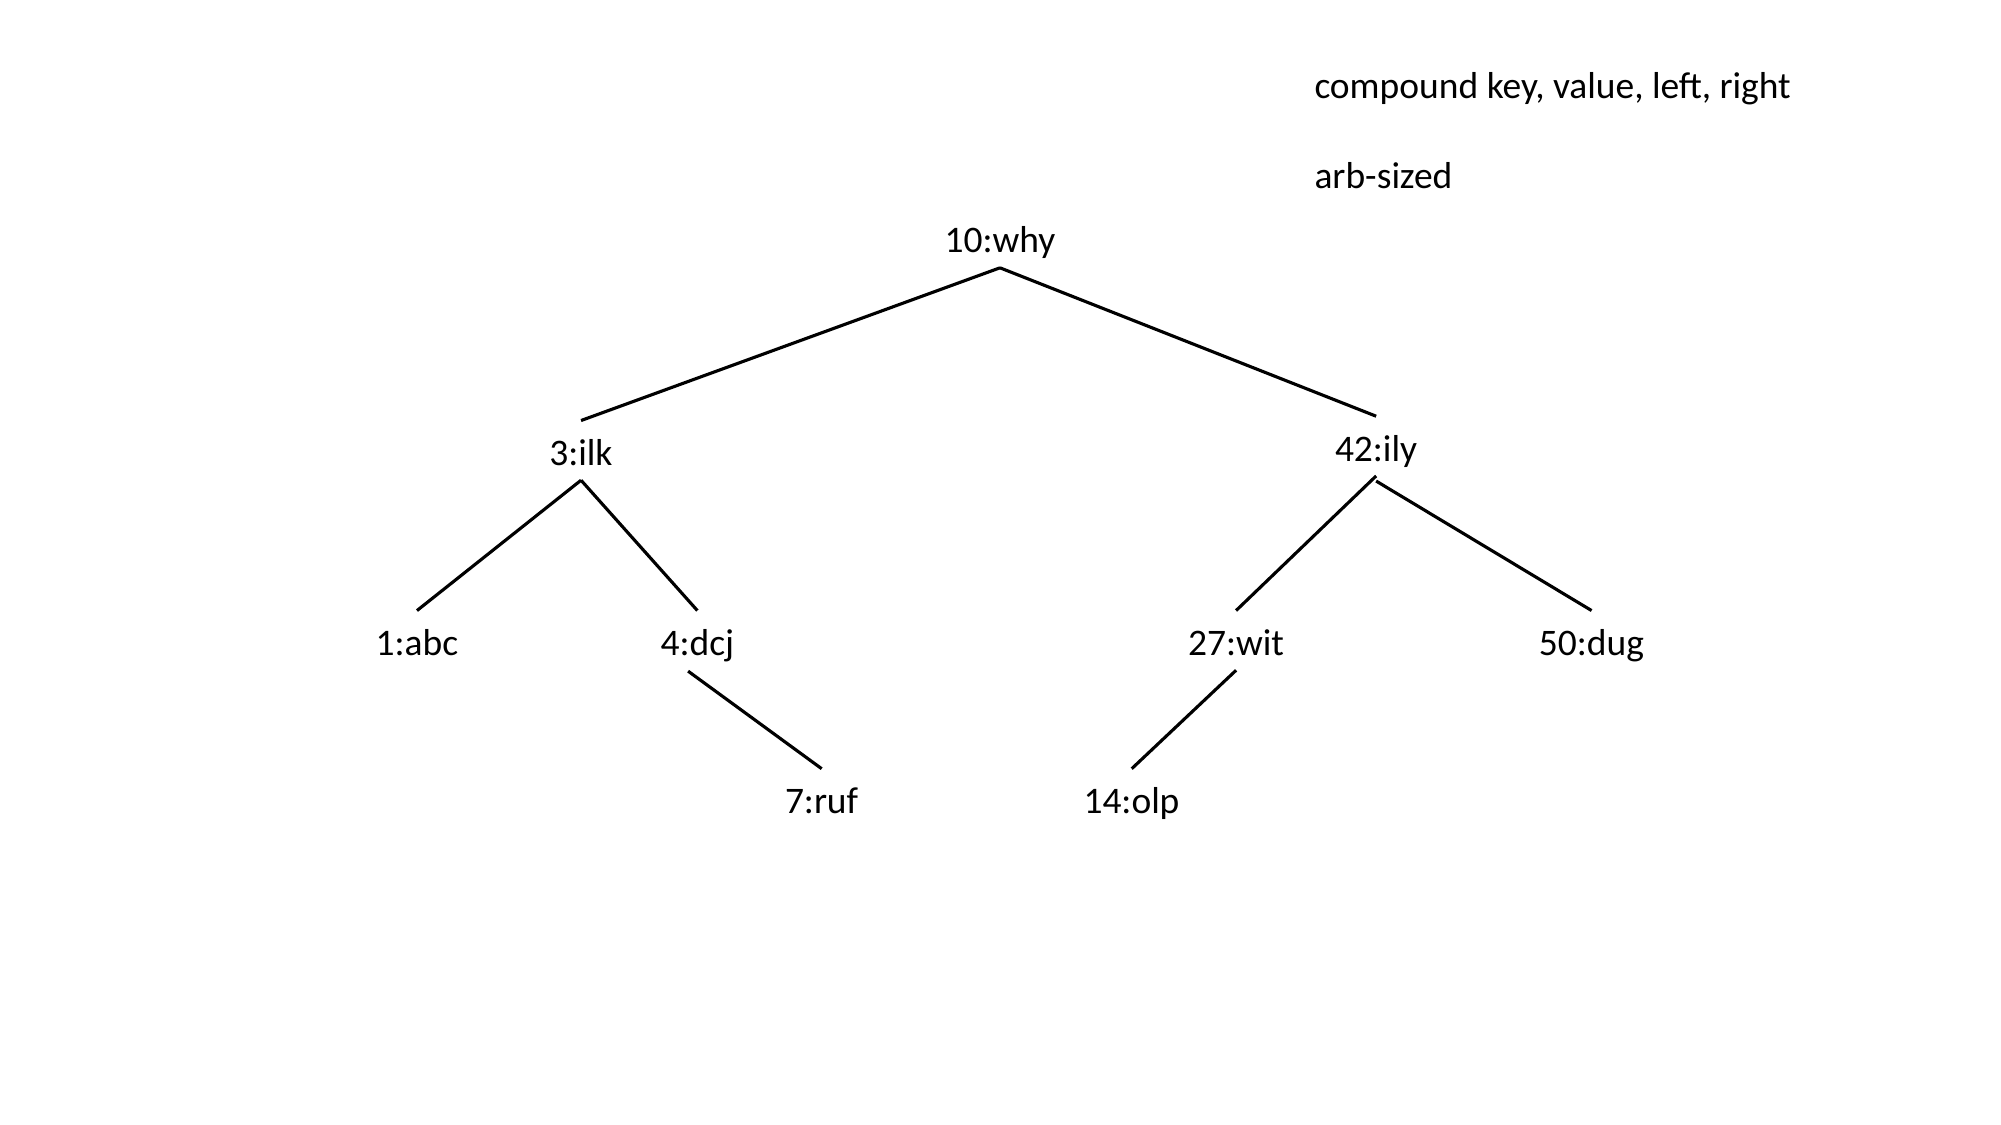

compound key, value, left, right

arb-sized
10:why
42:ily
3:ilk
1:abc
4:dcj
27:wit
50:dug
7:ruf
14:olp